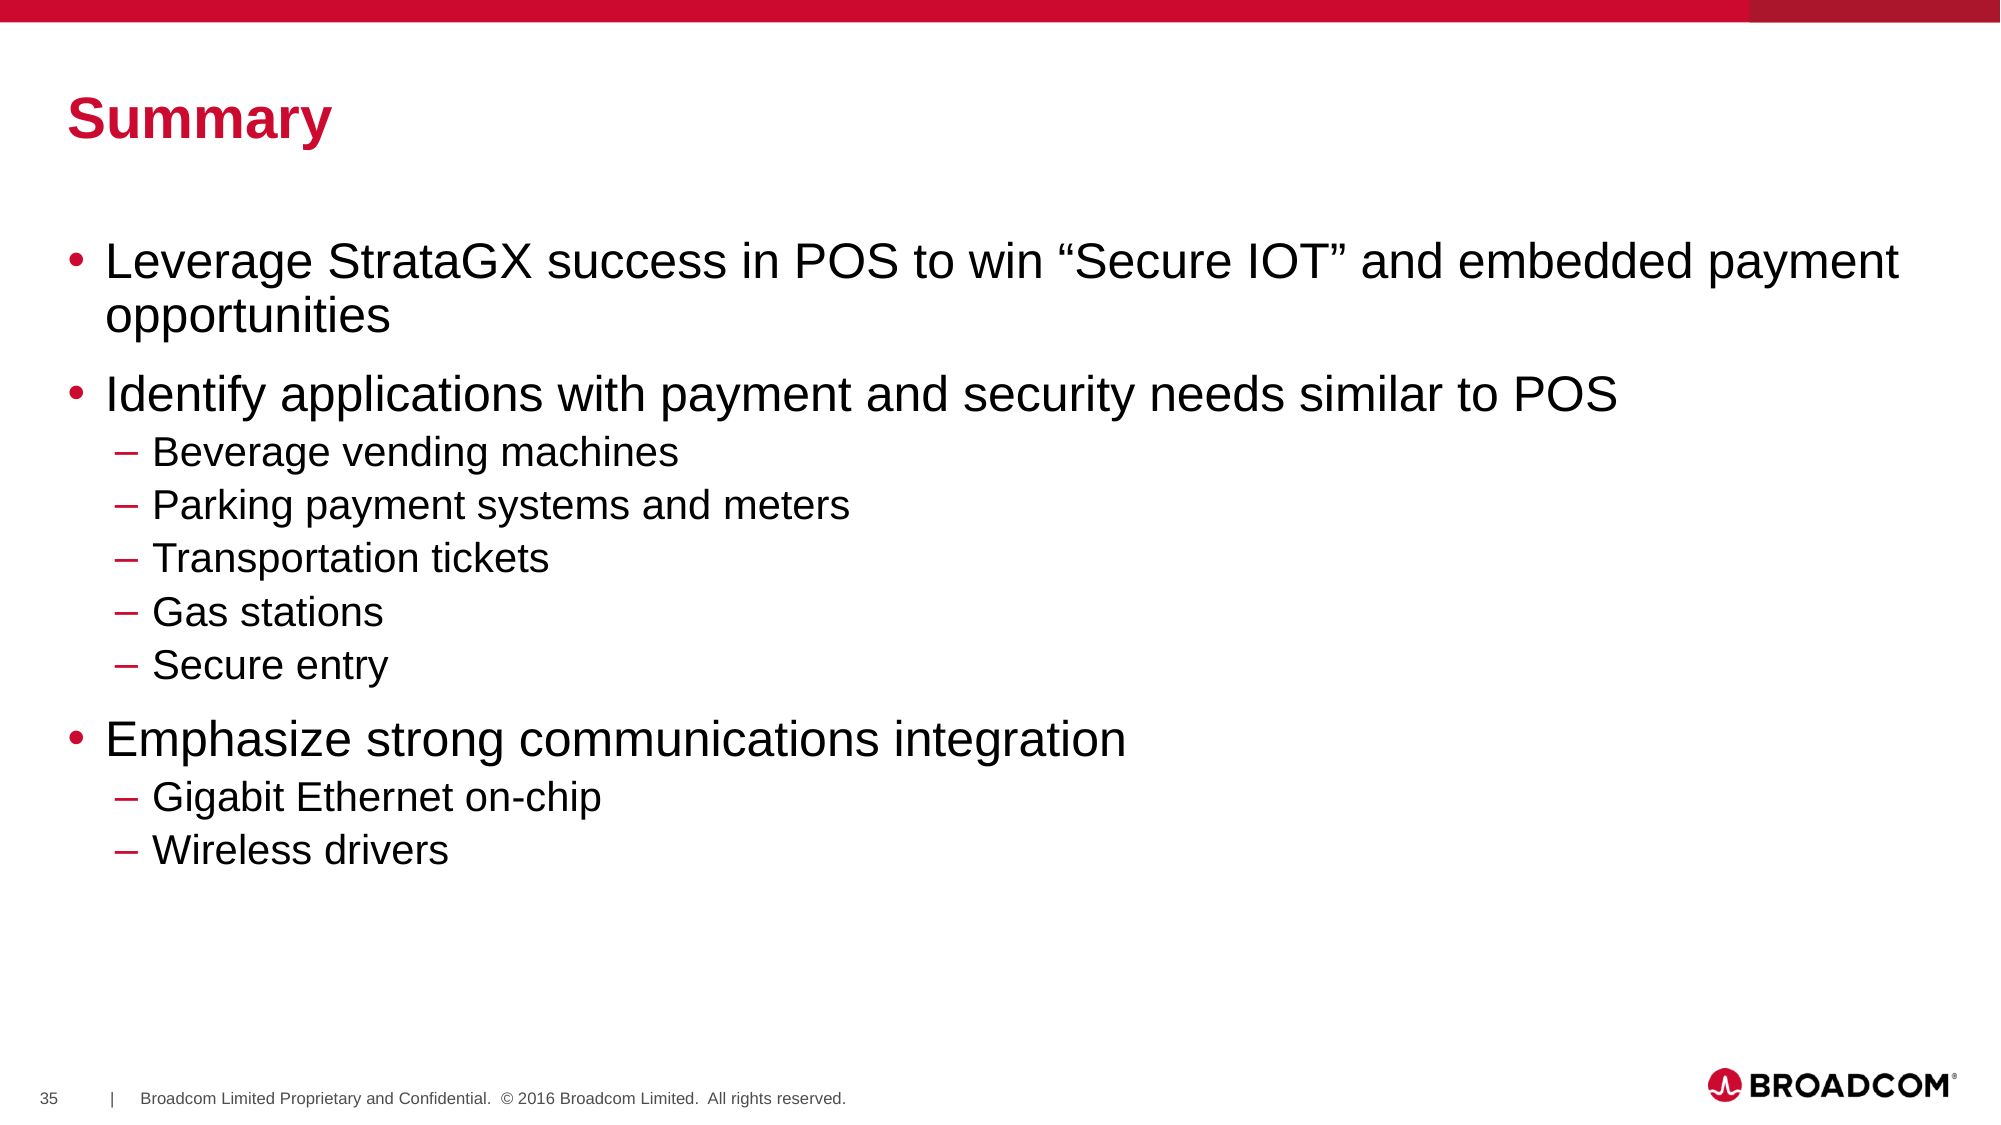

# Summary
Leverage StrataGX success in POS to win “Secure IOT” and embedded payment opportunities
Identify applications with payment and security needs similar to POS
Beverage vending machines
Parking payment systems and meters
Transportation tickets
Gas stations
Secure entry
Emphasize strong communications integration
Gigabit Ethernet on-chip
Wireless drivers